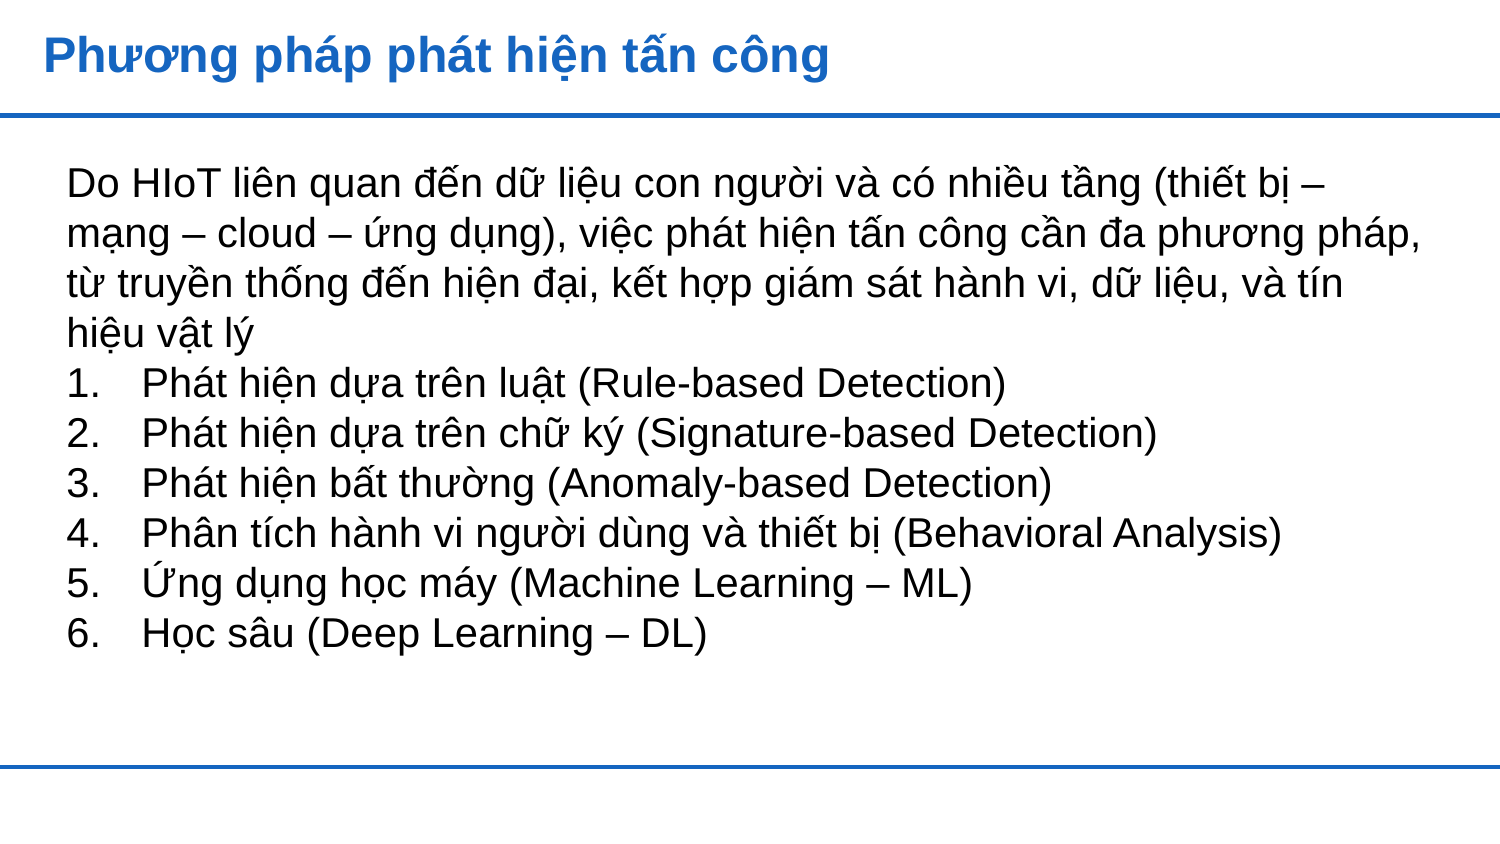

# Phương pháp phát hiện tấn công
Do HIoT liên quan đến dữ liệu con người và có nhiều tầng (thiết bị – mạng – cloud – ứng dụng), việc phát hiện tấn công cần đa phương pháp, từ truyền thống đến hiện đại, kết hợp giám sát hành vi, dữ liệu, và tín hiệu vật lý
Phát hiện dựa trên luật (Rule-based Detection)
Phát hiện dựa trên chữ ký (Signature-based Detection)
Phát hiện bất thường (Anomaly-based Detection)
Phân tích hành vi người dùng và thiết bị (Behavioral Analysis)
Ứng dụng học máy (Machine Learning – ML)
Học sâu (Deep Learning – DL)